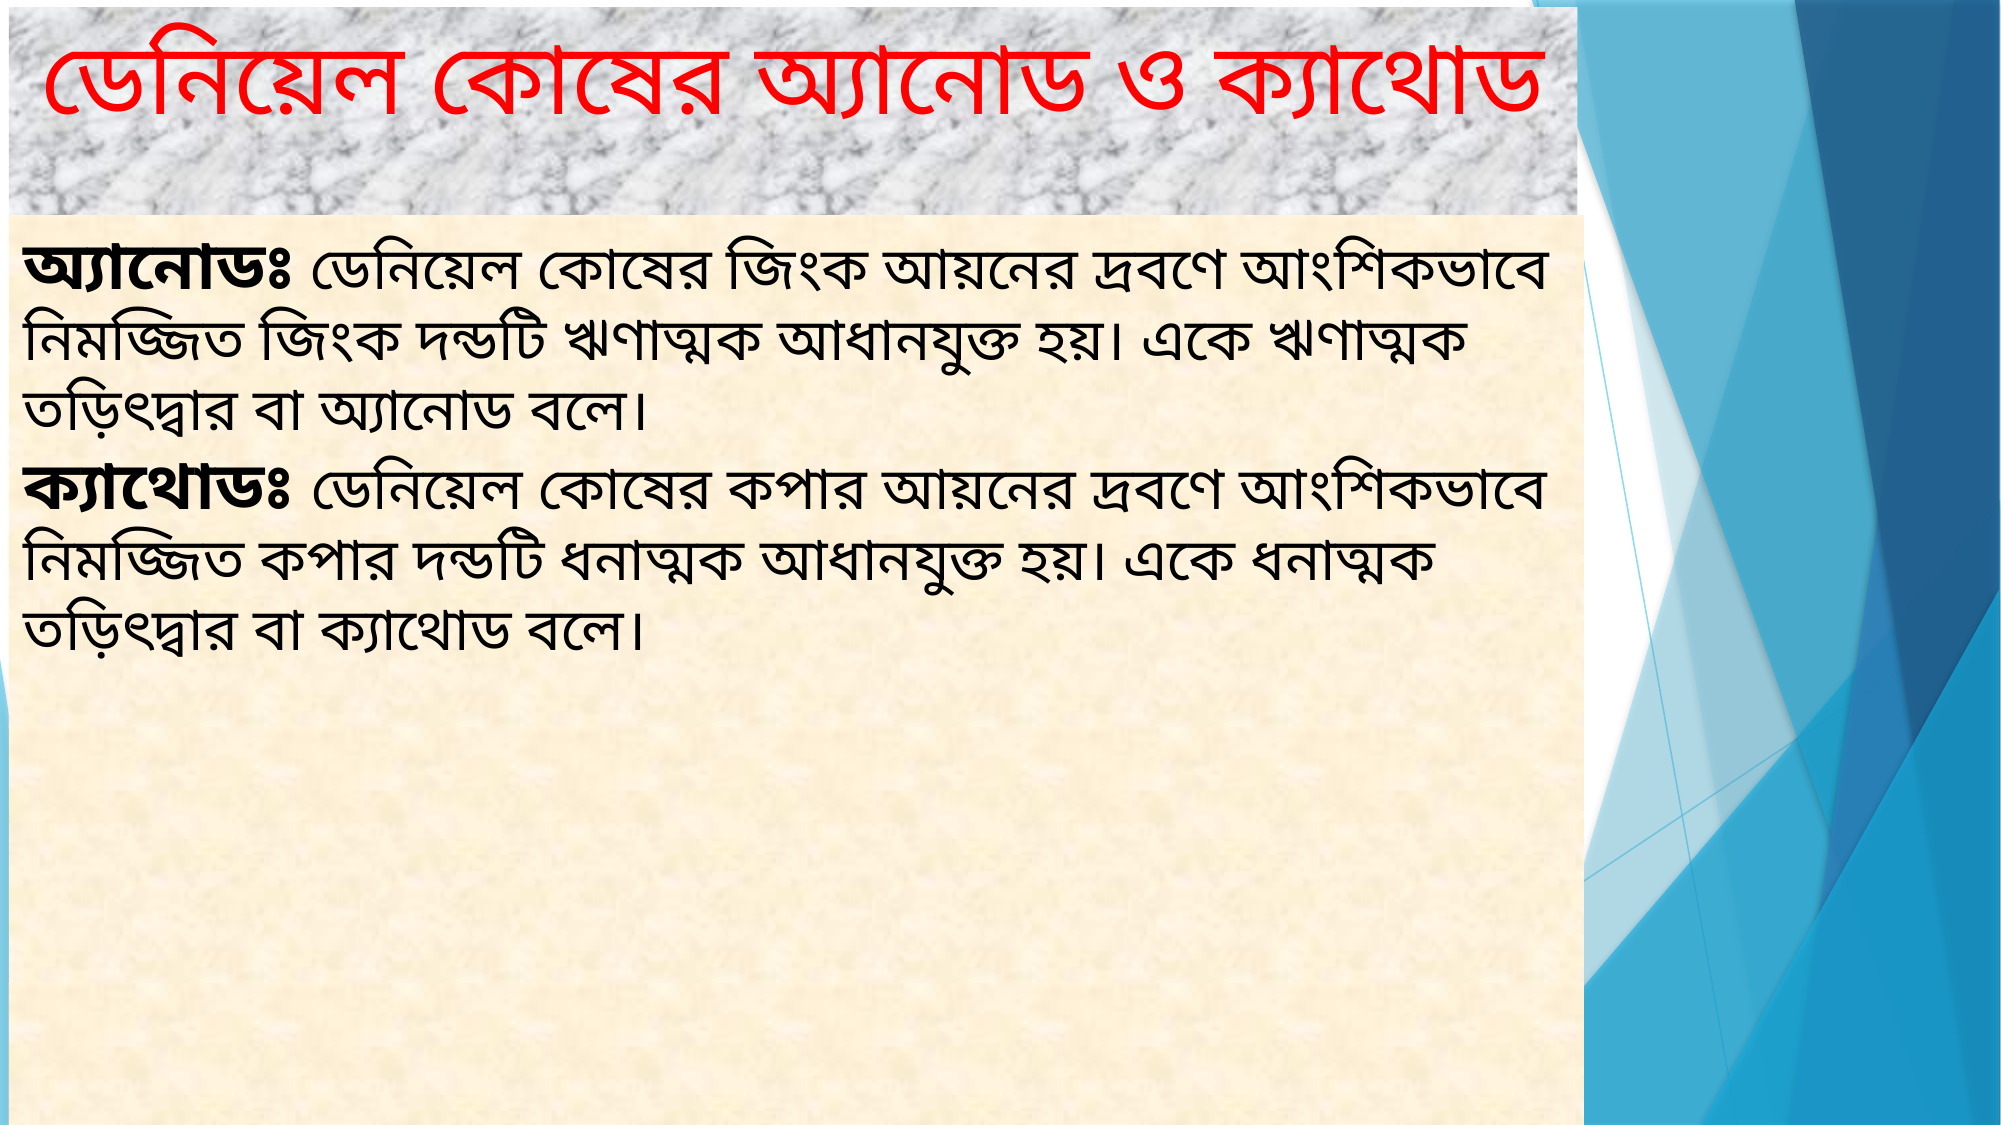

# ডেনিয়েল কোষের অ্যানোড ও ক্যাথোড
অ্যানোডঃ ডেনিয়েল কোষের জিংক আয়নের দ্রবণে আংশিকভাবে নিমজ্জিত জিংক দন্ডটি ঋণাত্মক আধানযুক্ত হয়। একে ঋণাত্মক তড়িৎদ্বার বা অ্যানোড বলে।
ক্যাথোডঃ ডেনিয়েল কোষের কপার আয়নের দ্রবণে আংশিকভাবে নিমজ্জিত কপার দন্ডটি ধনাত্মক আধানযুক্ত হয়। একে ধনাত্মক তড়িৎদ্বার বা ক্যাথোড বলে।